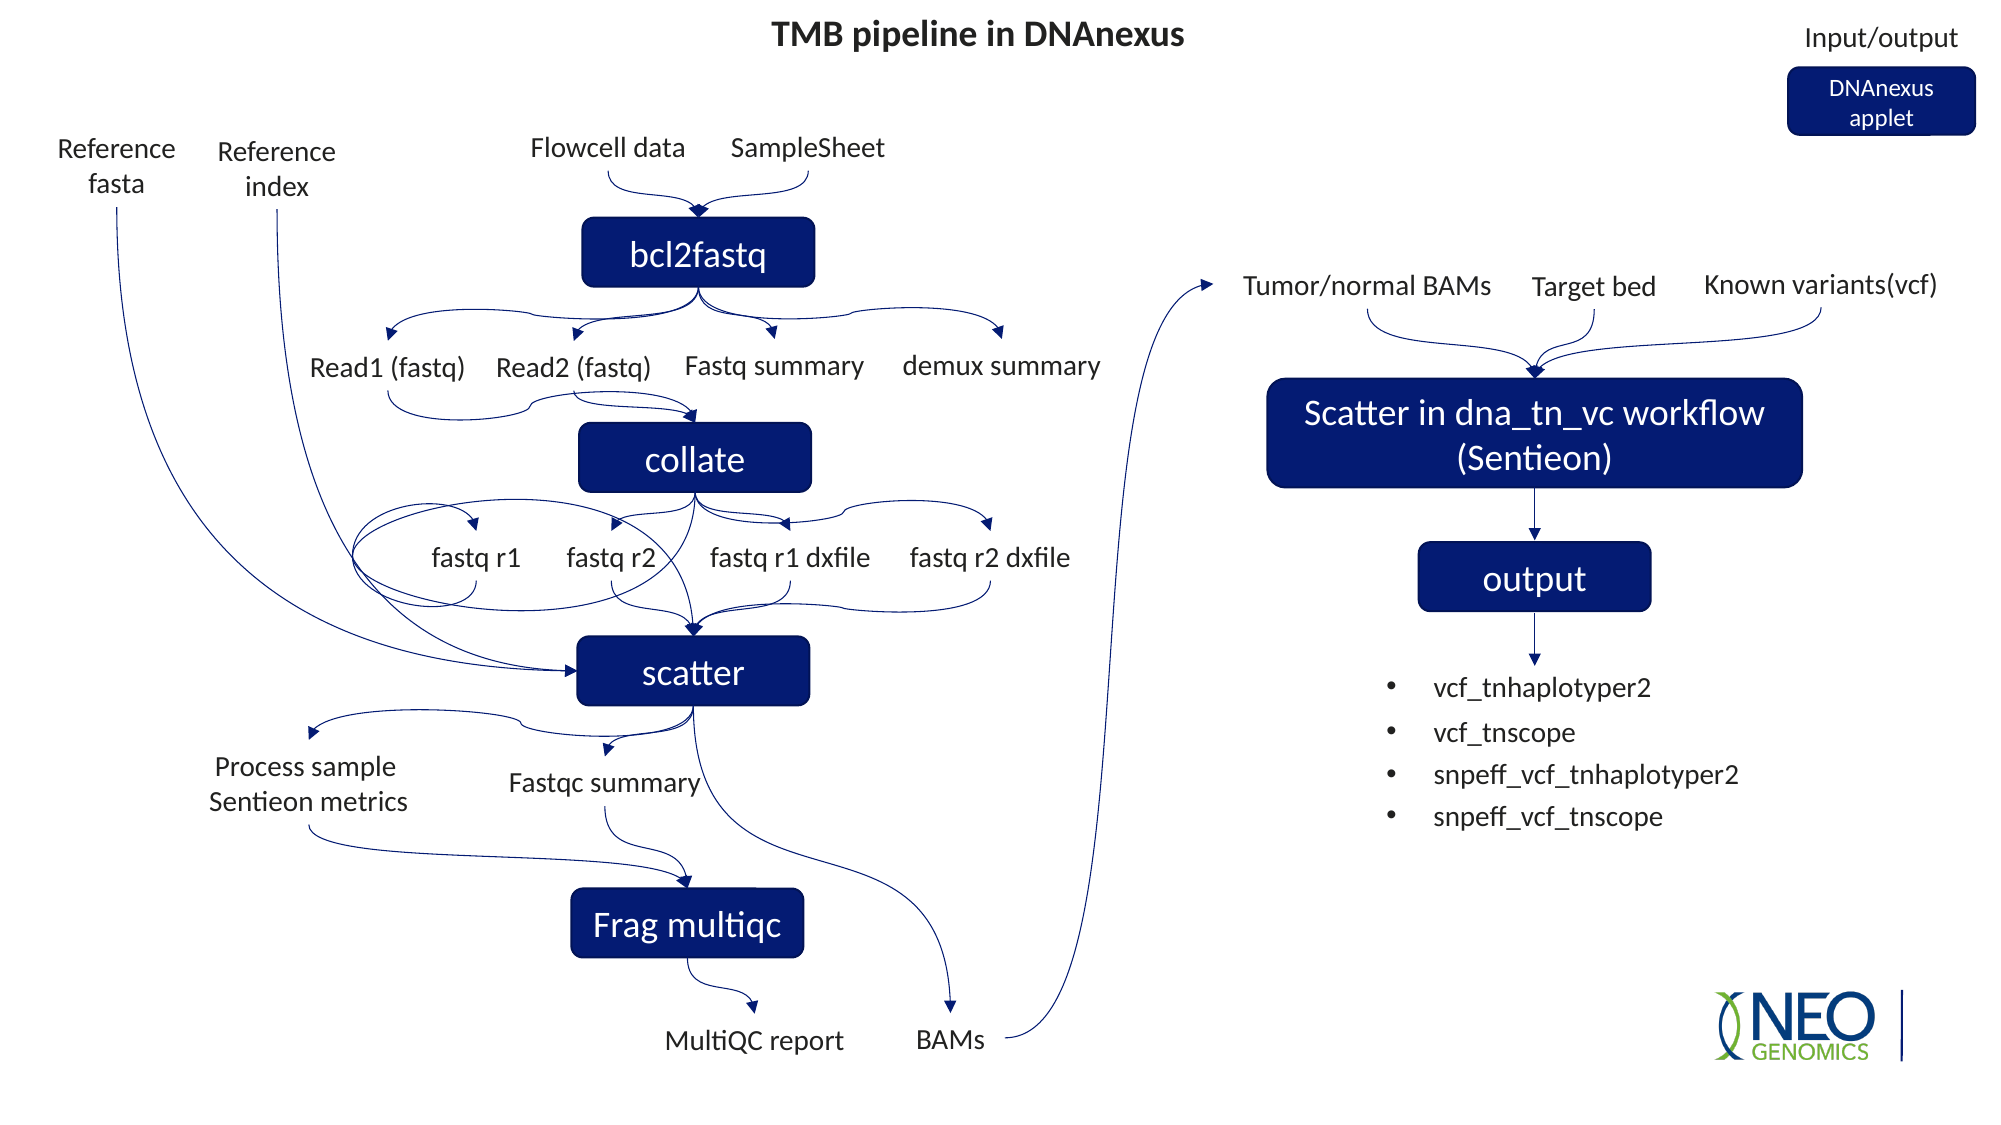

TMB pipeline in DNAnexus
Input/output
DNAnexus
applet
Flowcell data
SampleSheet
Reference fasta
Reference index
bcl2fastq
Known variants(vcf)
Tumor/normal BAMs
Target bed
demux summary
Fastq summary
Read1 (fastq)
Read2 (fastq)
Scatter in dna_tn_vc workflow
(Sentieon)
collate
fastq r2 dxfile
fastq r1 dxfile
fastq r1
fastq r2
output
scatter
vcf_tnhaplotyper2
vcf_tnscope
Process sample
Sentieon metrics
snpeff_vcf_tnhaplotyper2
Fastqc summary
snpeff_vcf_tnscope
Frag multiqc
BAMs
MultiQC report